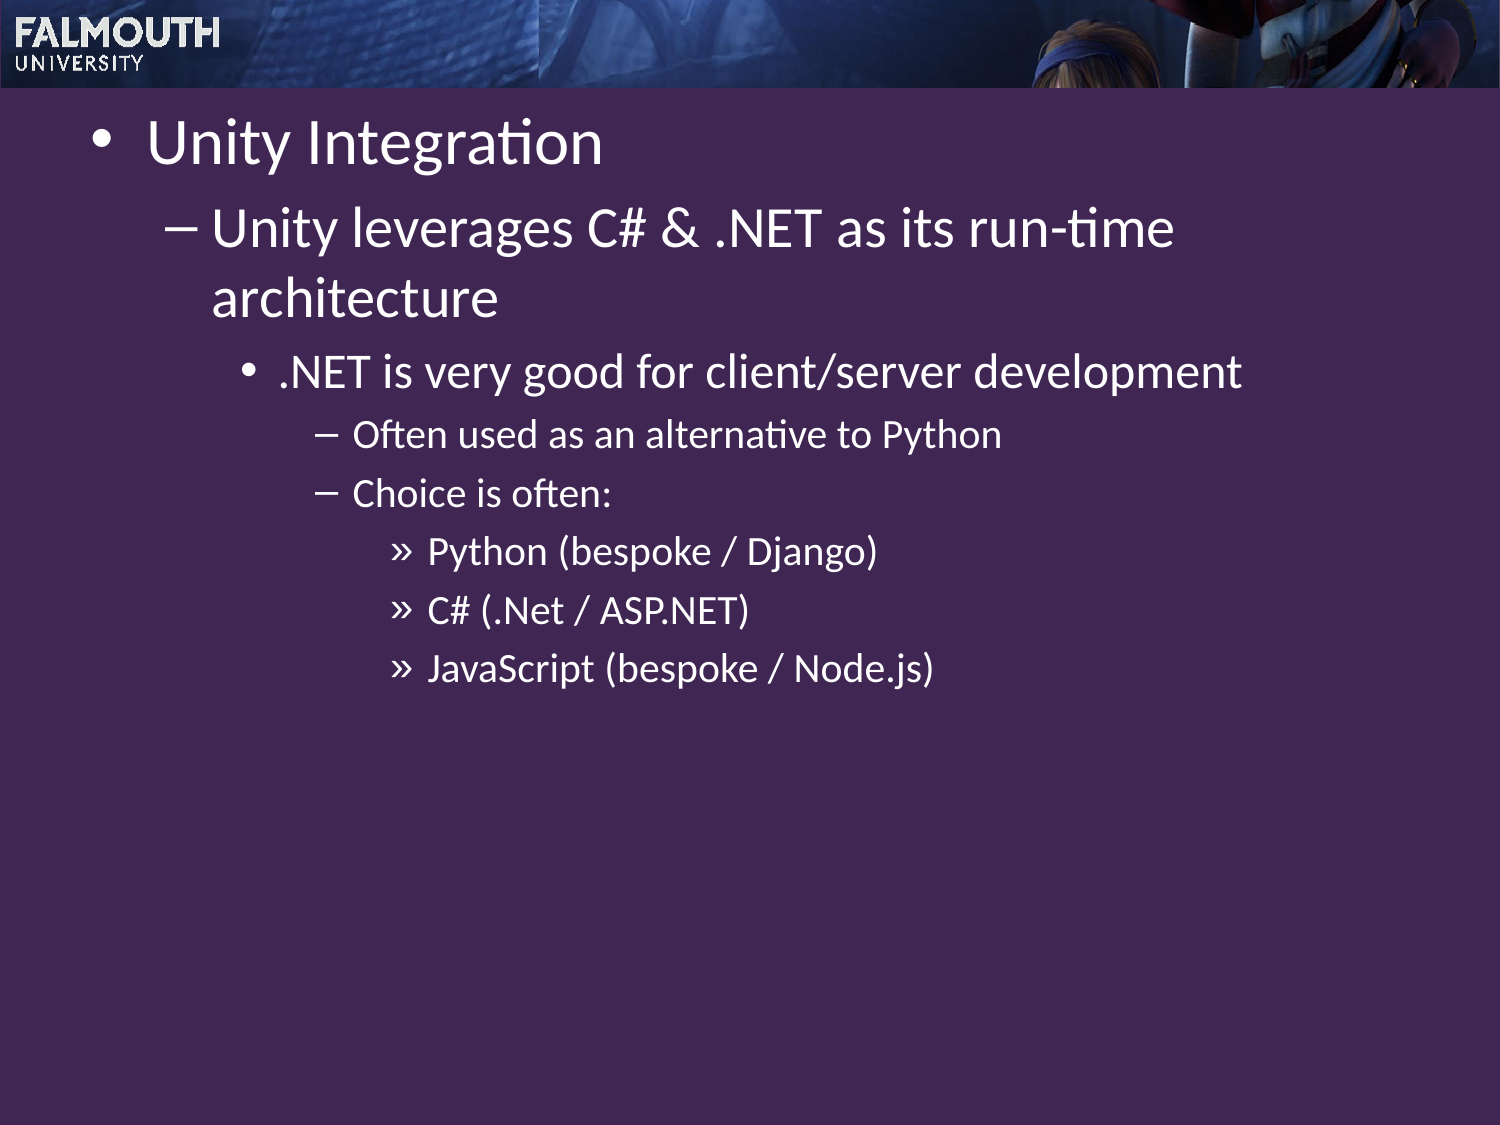

Unity Integration
Unity leverages C# & .NET as its run-time architecture
.NET is very good for client/server development
Often used as an alternative to Python
Choice is often:
Python (bespoke / Django)
C# (.Net / ASP.NET)
JavaScript (bespoke / Node.js)